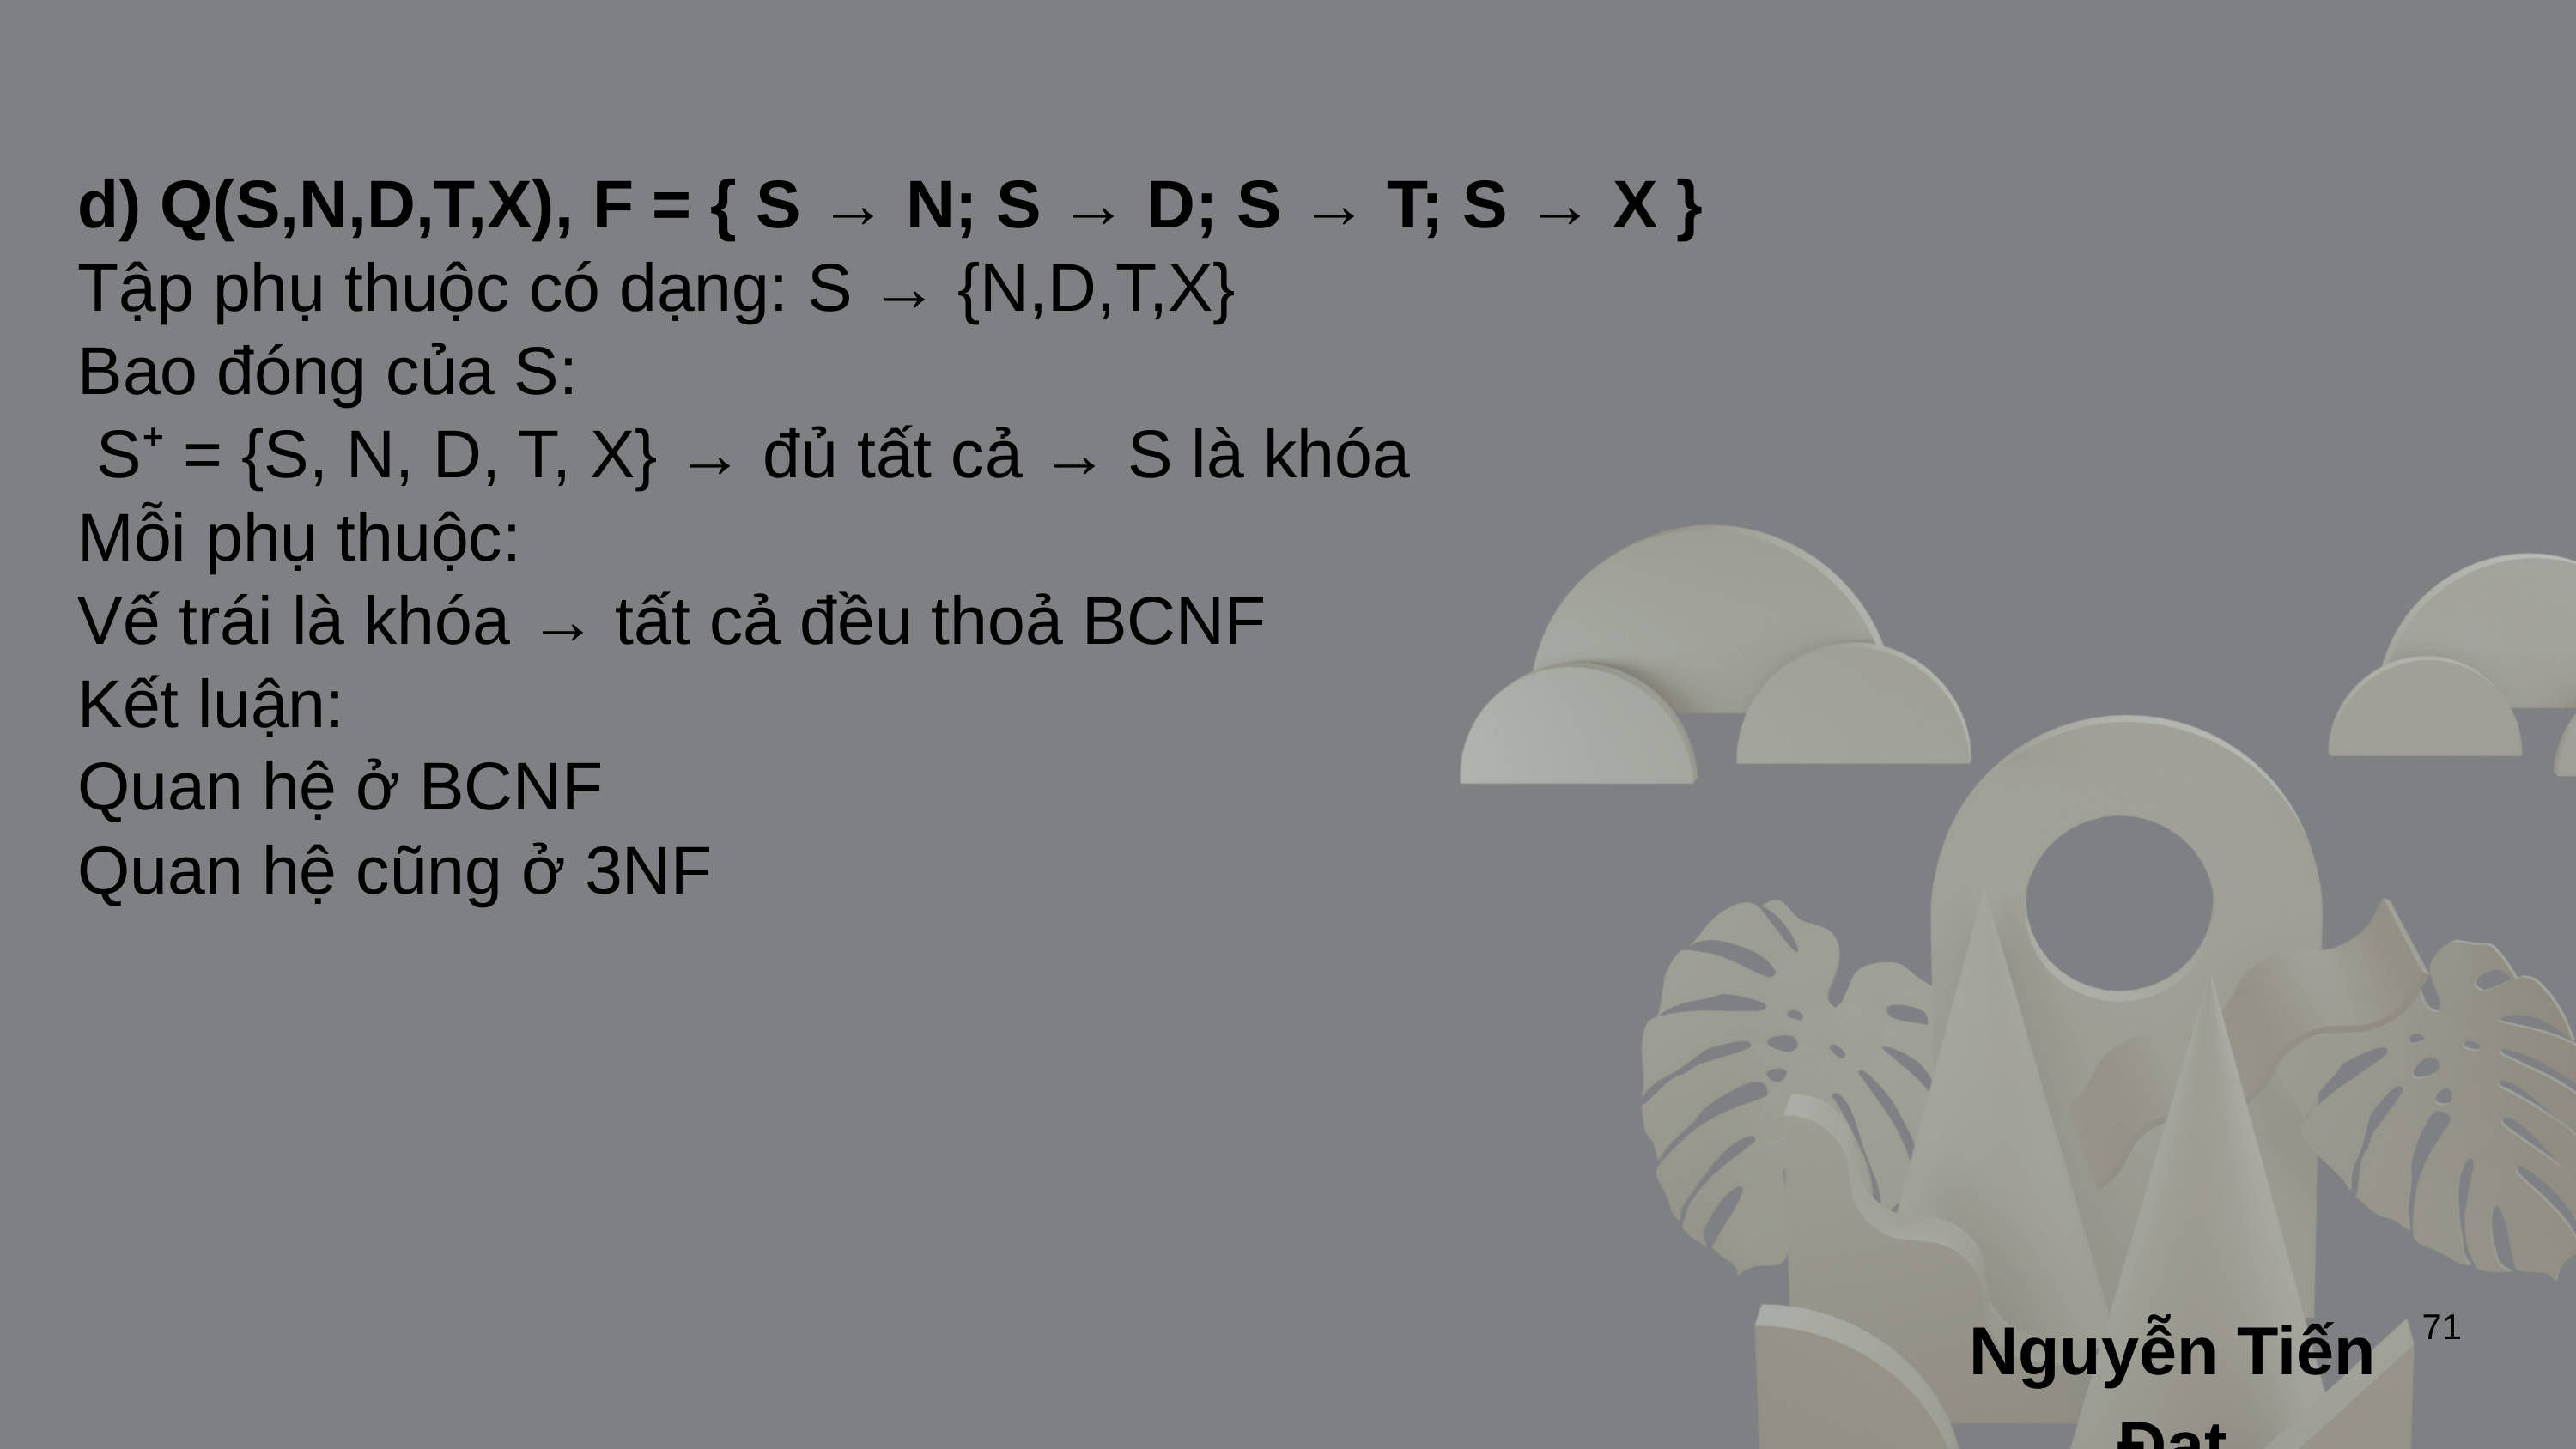

d) Q(S,N,D,T,X), F = { S → N; S → D; S → T; S → X }
Tập phụ thuộc có dạng: S → {N,D,T,X}
Bao đóng của S:
 S⁺ = {S, N, D, T, X} → đủ tất cả → S là khóa
Mỗi phụ thuộc:
Vế trái là khóa → tất cả đều thoả BCNF
Kết luận:
Quan hệ ở BCNF
Quan hệ cũng ở 3NF

Nguyễn Tiến Đạt
71